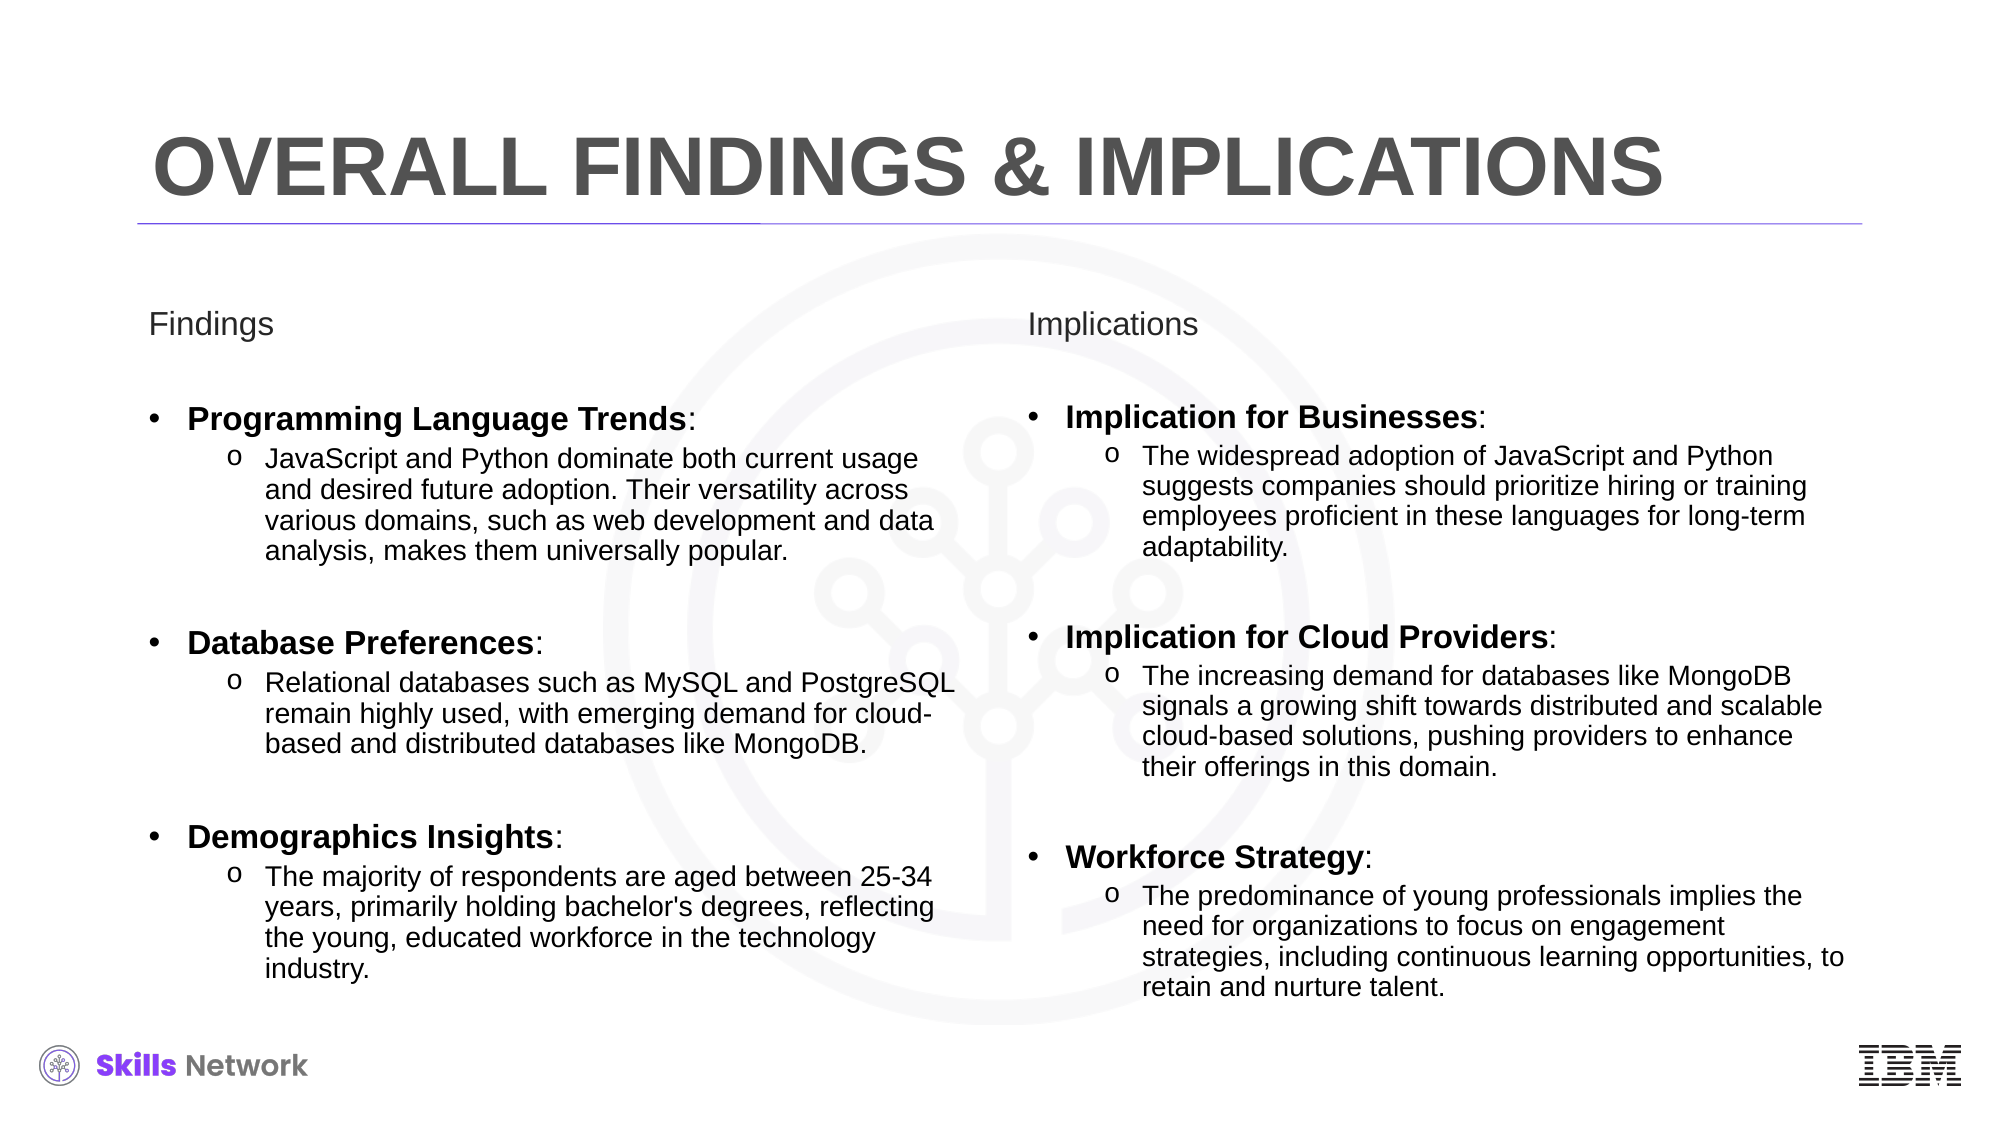

# OVERALL FINDINGS & IMPLICATIONS
Findings

Programming Language Trends:
JavaScript and Python dominate both current usage and desired future adoption. Their versatility across various domains, such as web development and data analysis, makes them universally popular.

Database Preferences:
Relational databases such as MySQL and PostgreSQL remain highly used, with emerging demand for cloud-based and distributed databases like MongoDB.

Demographics Insights:
The majority of respondents are aged between 25-34 years, primarily holding bachelor's degrees, reflecting the young, educated workforce in the technology industry.

Implications

Implication for Businesses:
The widespread adoption of JavaScript and Python suggests companies should prioritize hiring or training employees proficient in these languages for long-term adaptability.

Implication for Cloud Providers:
The increasing demand for databases like MongoDB signals a growing shift towards distributed and scalable cloud-based solutions, pushing providers to enhance their offerings in this domain.

Workforce Strategy:
The predominance of young professionals implies the need for organizations to focus on engagement strategies, including continuous learning opportunities, to retain and nurture talent.